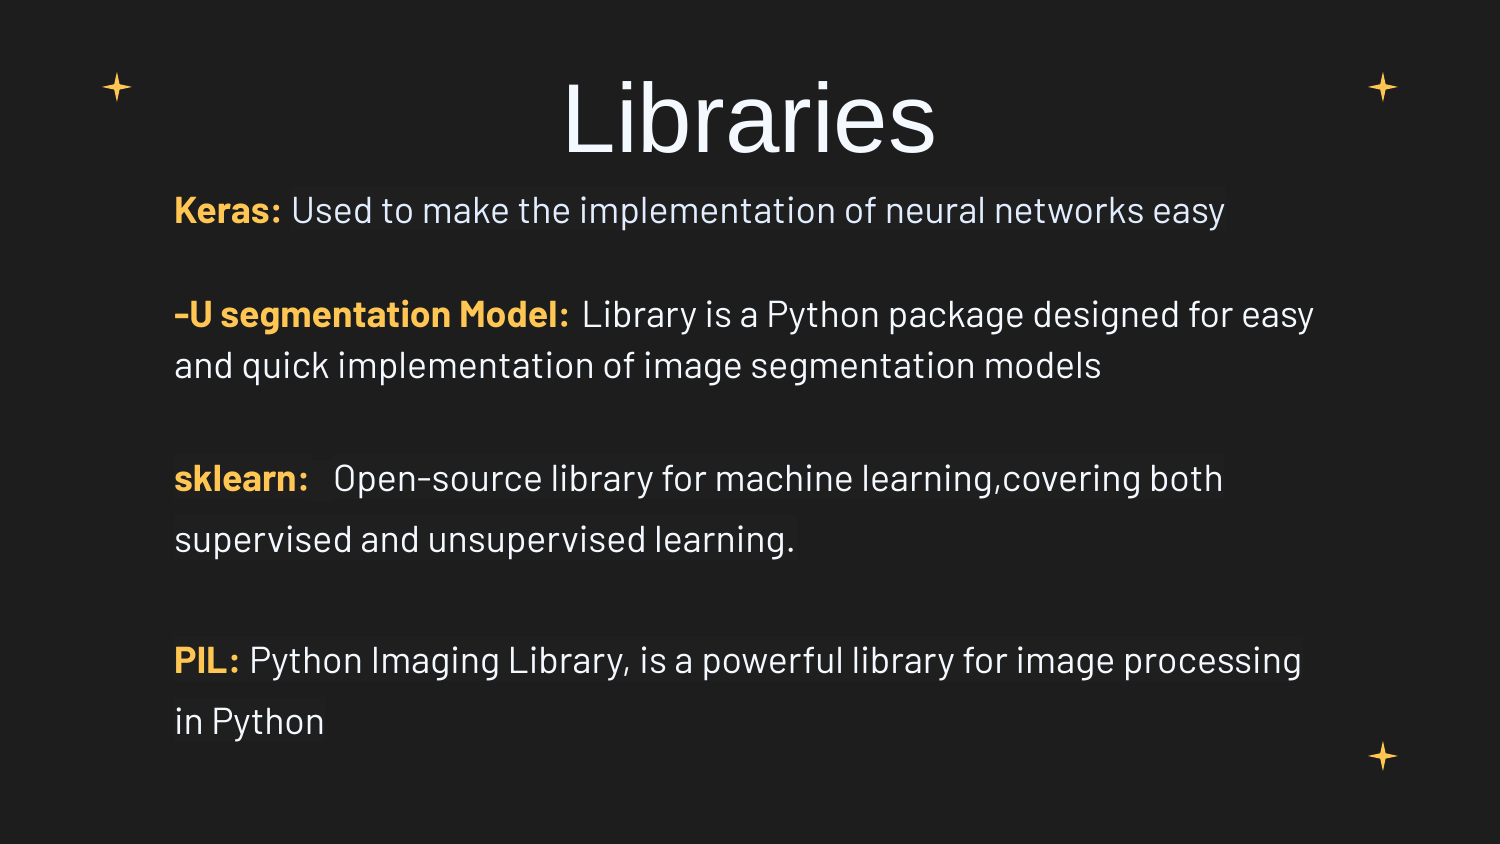

# Libraries
Keras: Used to make the implementation of neural networks easy

-U segmentation Model: Library is a Python package designed for easy and quick implementation of image segmentation models

sklearn: Open-source library for machine learning,covering both supervised and unsupervised learning.

PIL: Python Imaging Library, is a powerful library for image processing in Python